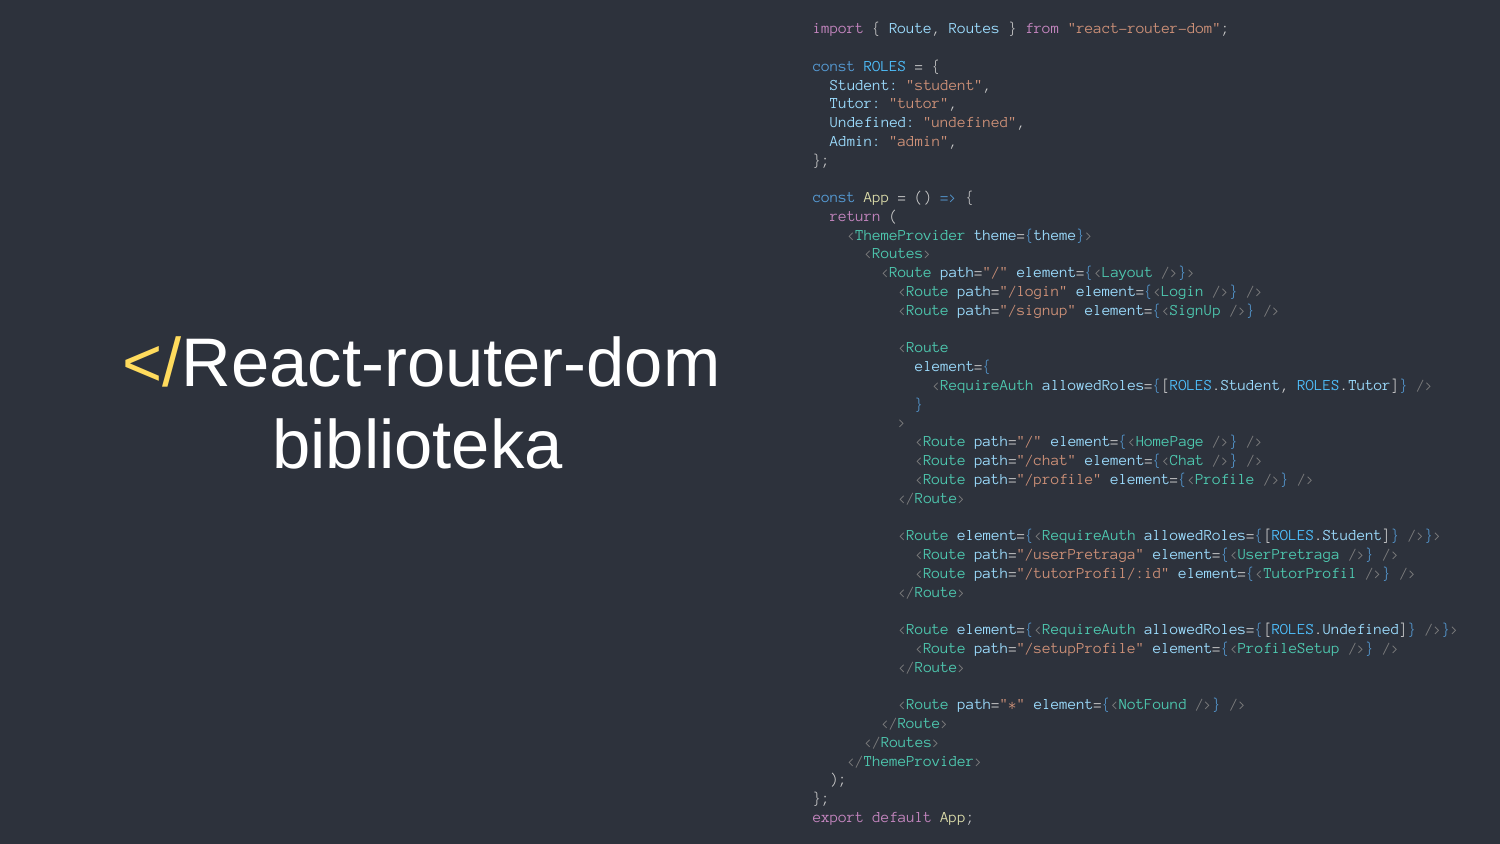

import { Route, Routes } from "react-router-dom";
const ROLES = {
  Student: "student",
  Tutor: "tutor",
  Undefined: "undefined",
  Admin: "admin",
};
const App = () => {
  return (
    <ThemeProvider theme={theme}>
      <Routes>
        <Route path="/" element={<Layout />}>
          <Route path="/login" element={<Login />} />
          <Route path="/signup" element={<SignUp />} />
          <Route
            element={
              <RequireAuth allowedRoles={[ROLES.Student, ROLES.Tutor]} />
            }
          >
            <Route path="/" element={<HomePage />} />
            <Route path="/chat" element={<Chat />} />
            <Route path="/profile" element={<Profile />} />
          </Route>
          <Route element={<RequireAuth allowedRoles={[ROLES.Student]} />}>
            <Route path="/userPretraga" element={<UserPretraga />} />
            <Route path="/tutorProfil/:id" element={<TutorProfil />} />
          </Route>
          <Route element={<RequireAuth allowedRoles={[ROLES.Undefined]} />}>
            <Route path="/setupProfile" element={<ProfileSetup />} />
          </Route>
          <Route path="*" element={<NotFound />} />
        </Route>
      </Routes>
    </ThemeProvider>
  );
};
export default App;
# </React-router-dom biblioteka